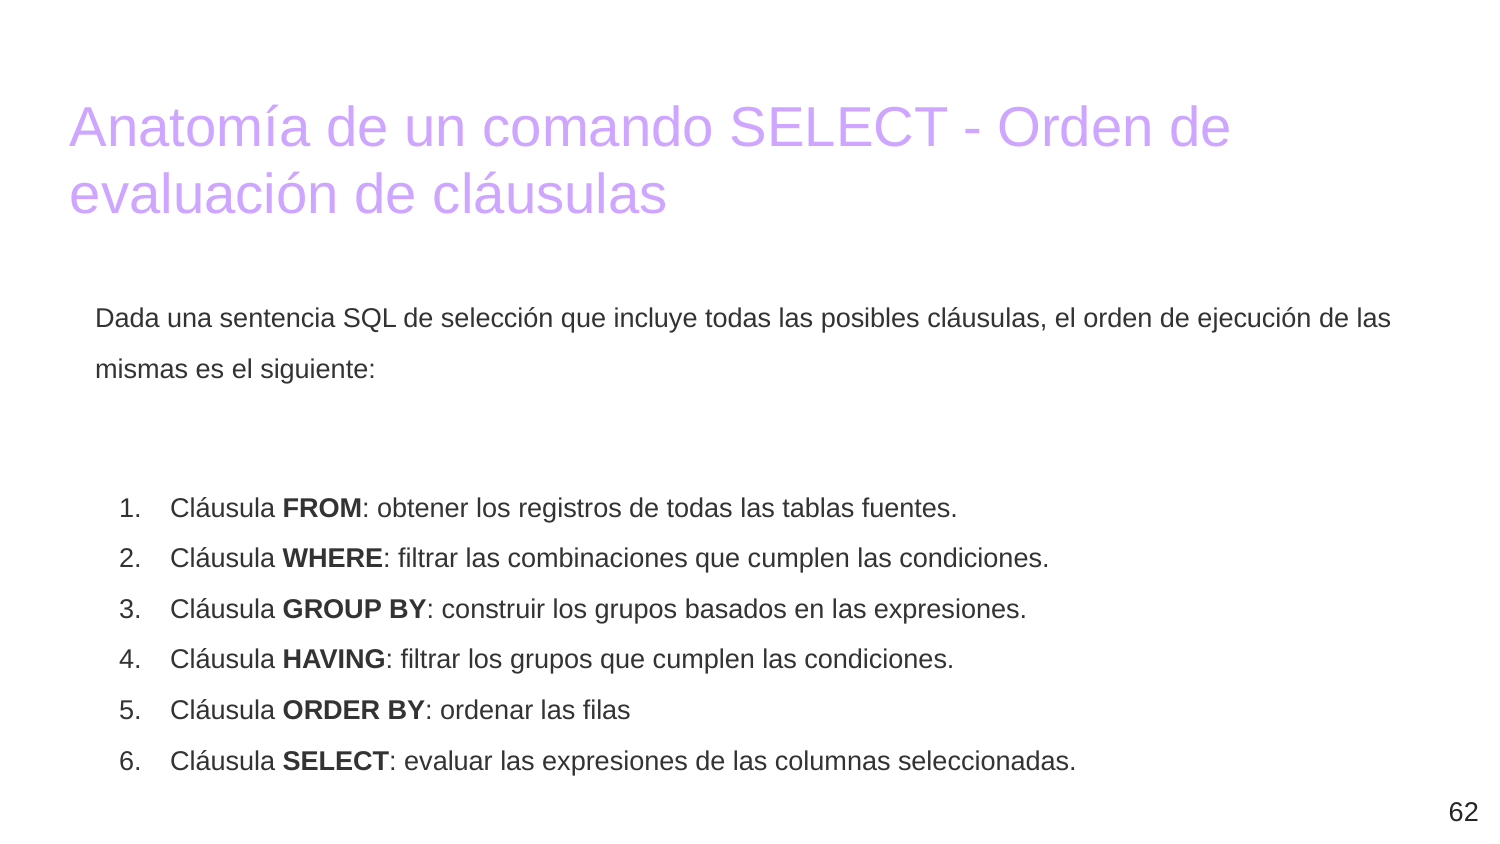

# Anatomía de un comando SELECT - Orden de evaluación de cláusulas
Dada una sentencia SQL de selección que incluye todas las posibles cláusulas, el orden de ejecución de las mismas es el siguiente:

Cláusula FROM: obtener los registros de todas las tablas fuentes.
Cláusula WHERE: filtrar las combinaciones que cumplen las condiciones.
Cláusula GROUP BY: construir los grupos basados en las expresiones.
Cláusula HAVING: filtrar los grupos que cumplen las condiciones.
Cláusula ORDER BY: ordenar las filas
Cláusula SELECT: evaluar las expresiones de las columnas seleccionadas.
62